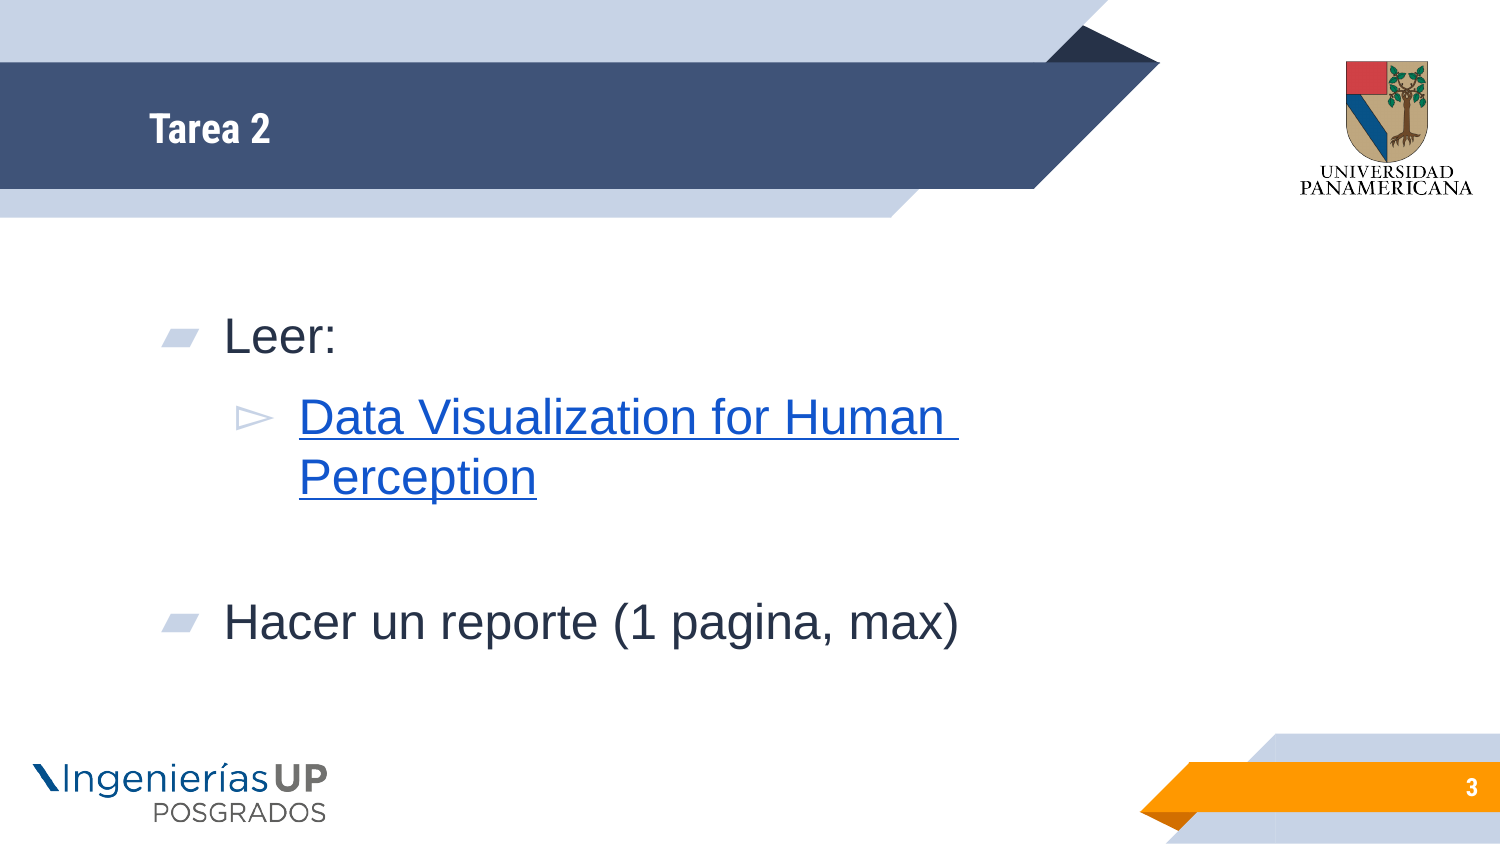

# Tarea 2
Leer:
Data Visualization for Human Perception

Hacer un reporte (1 pagina, max)
3